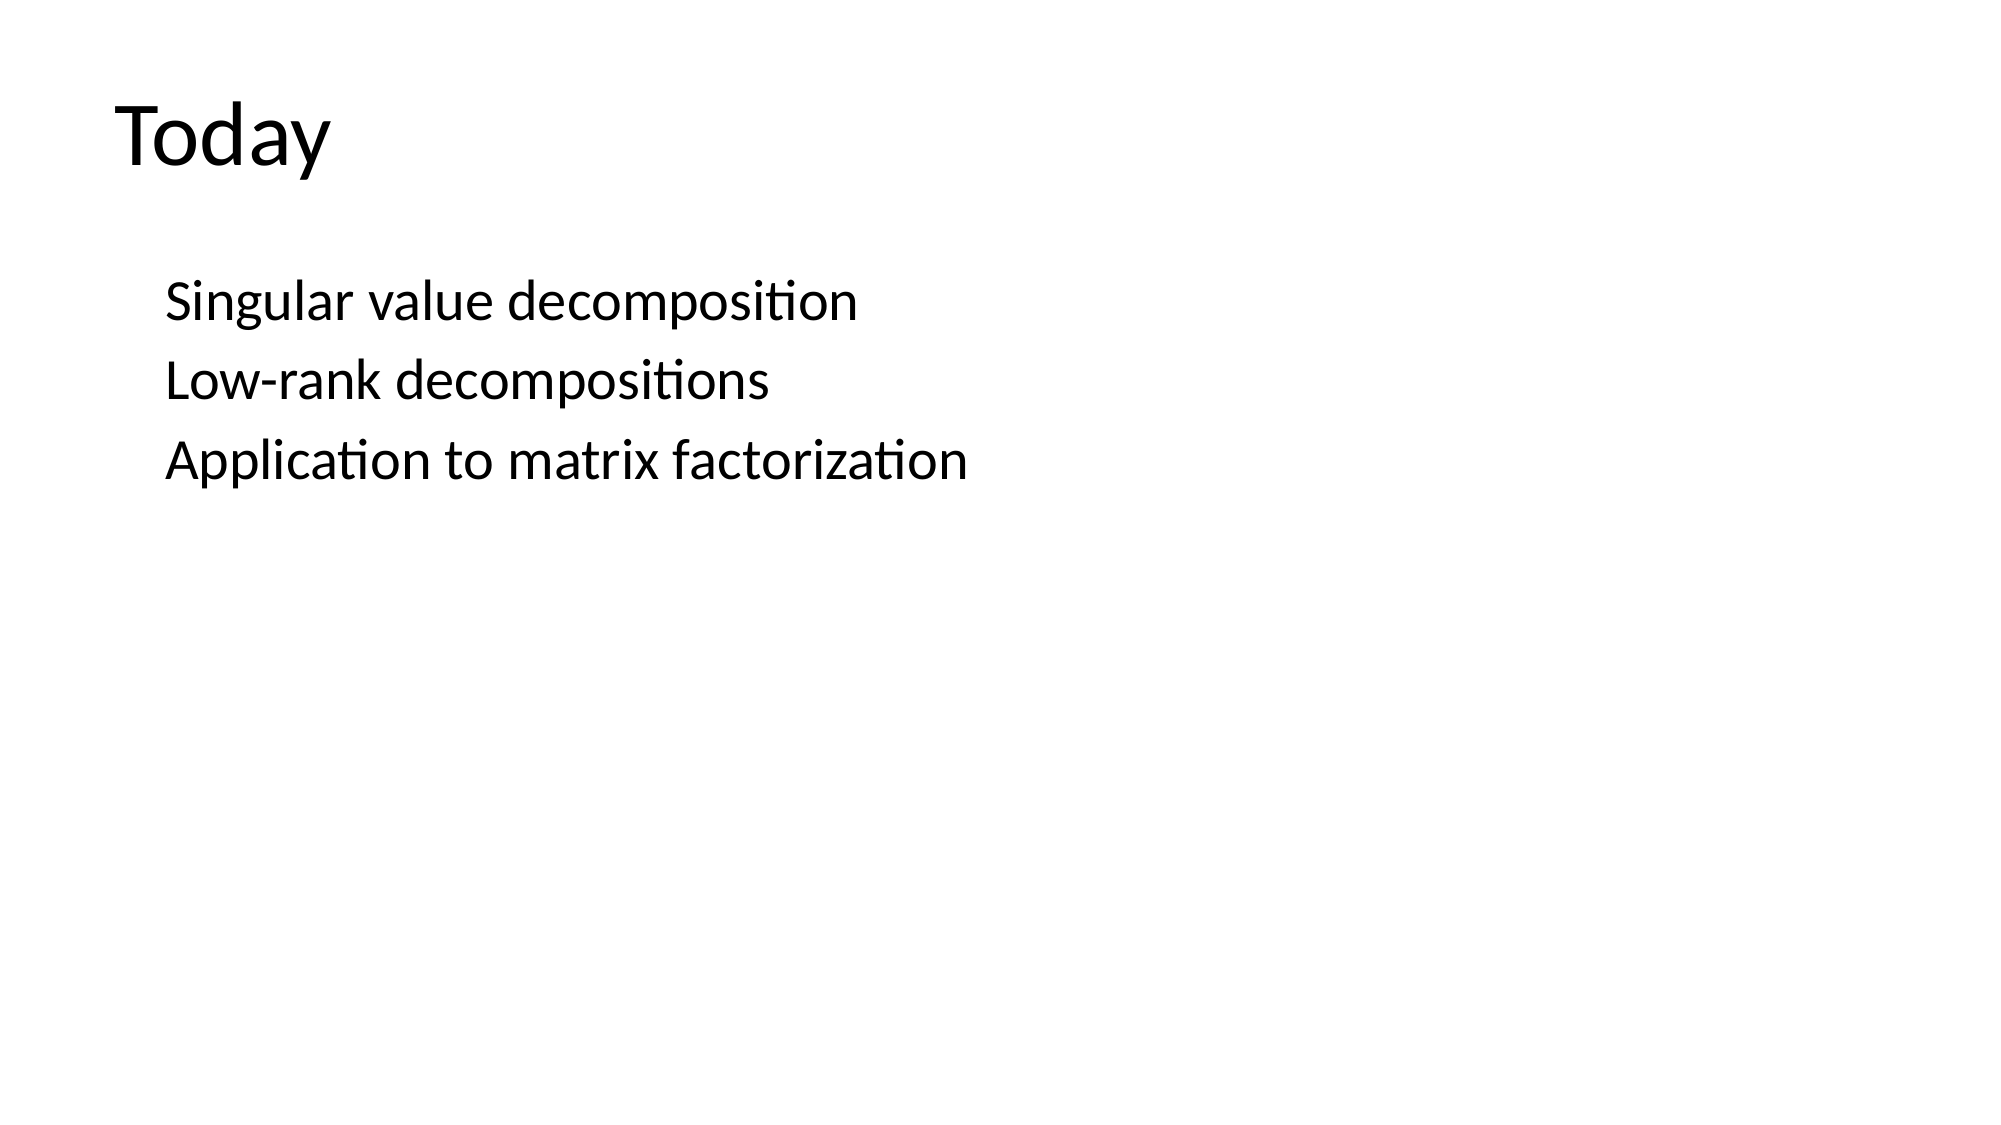

# Today
Singular value decomposition
Low-rank decompositions
Application to matrix factorization